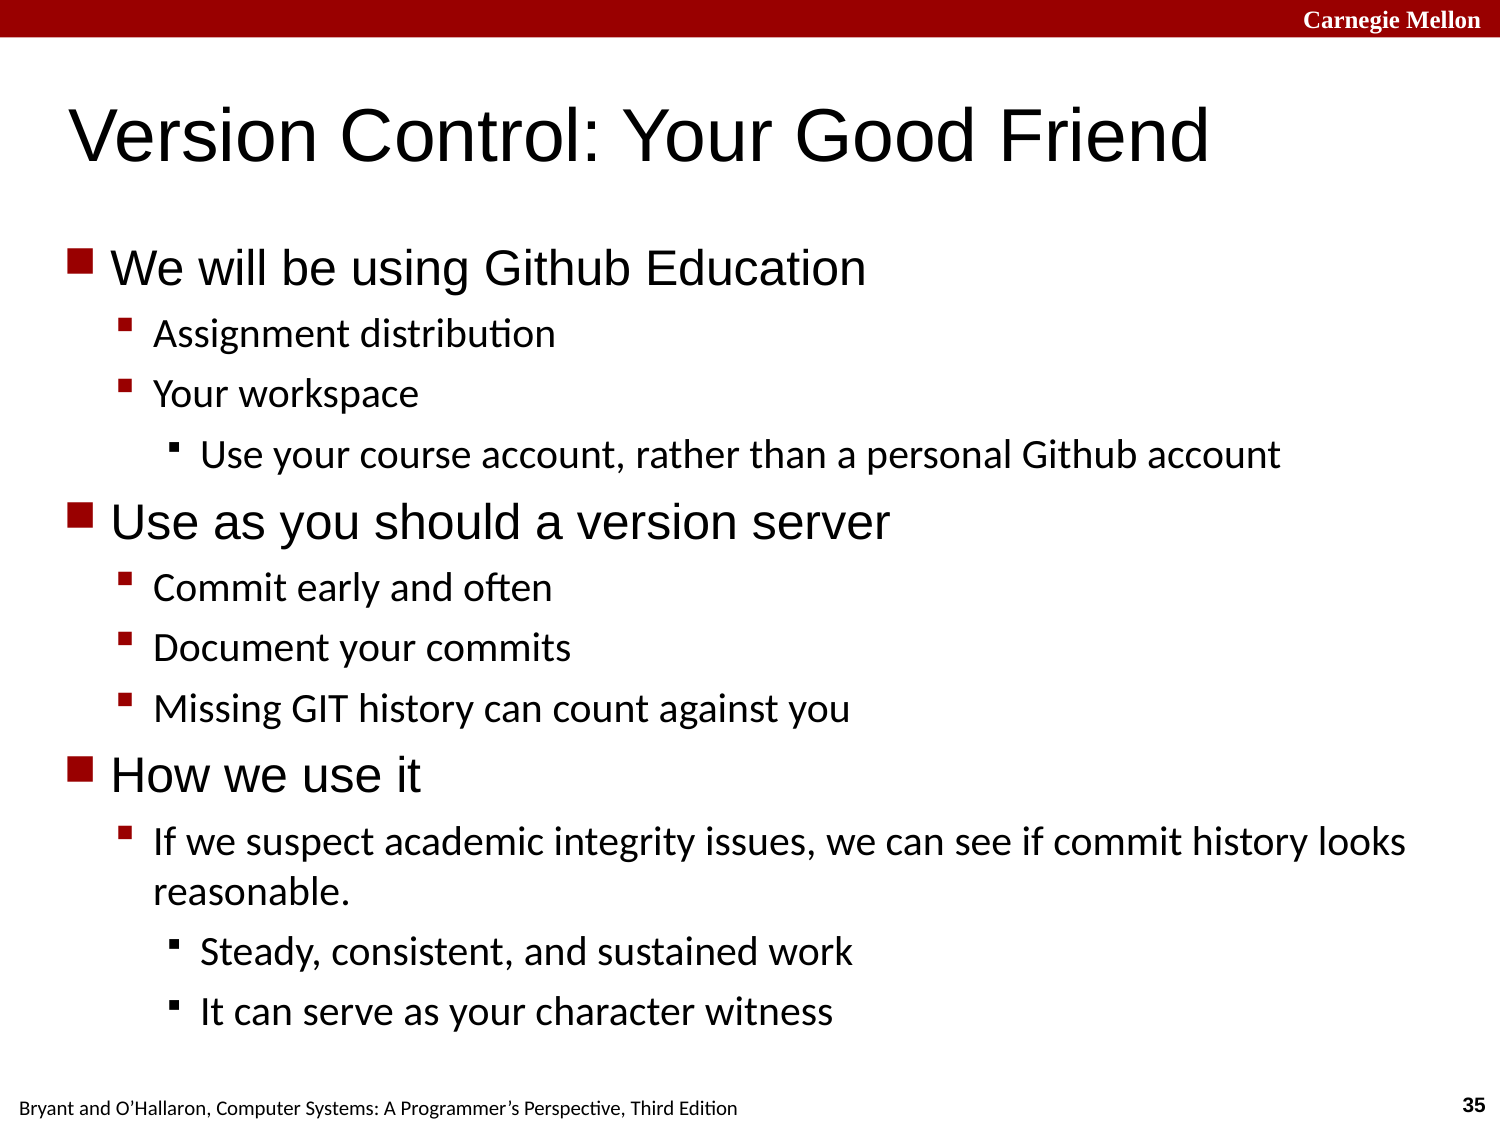

# Version Control: Your Good Friend
We will be using Github Education
Assignment distribution
Your workspace
Use your course account, rather than a personal Github account
Use as you should a version server
Commit early and often
Document your commits
Missing GIT history can count against you
How we use it
If we suspect academic integrity issues, we can see if commit history looks reasonable.
Steady, consistent, and sustained work
It can serve as your character witness